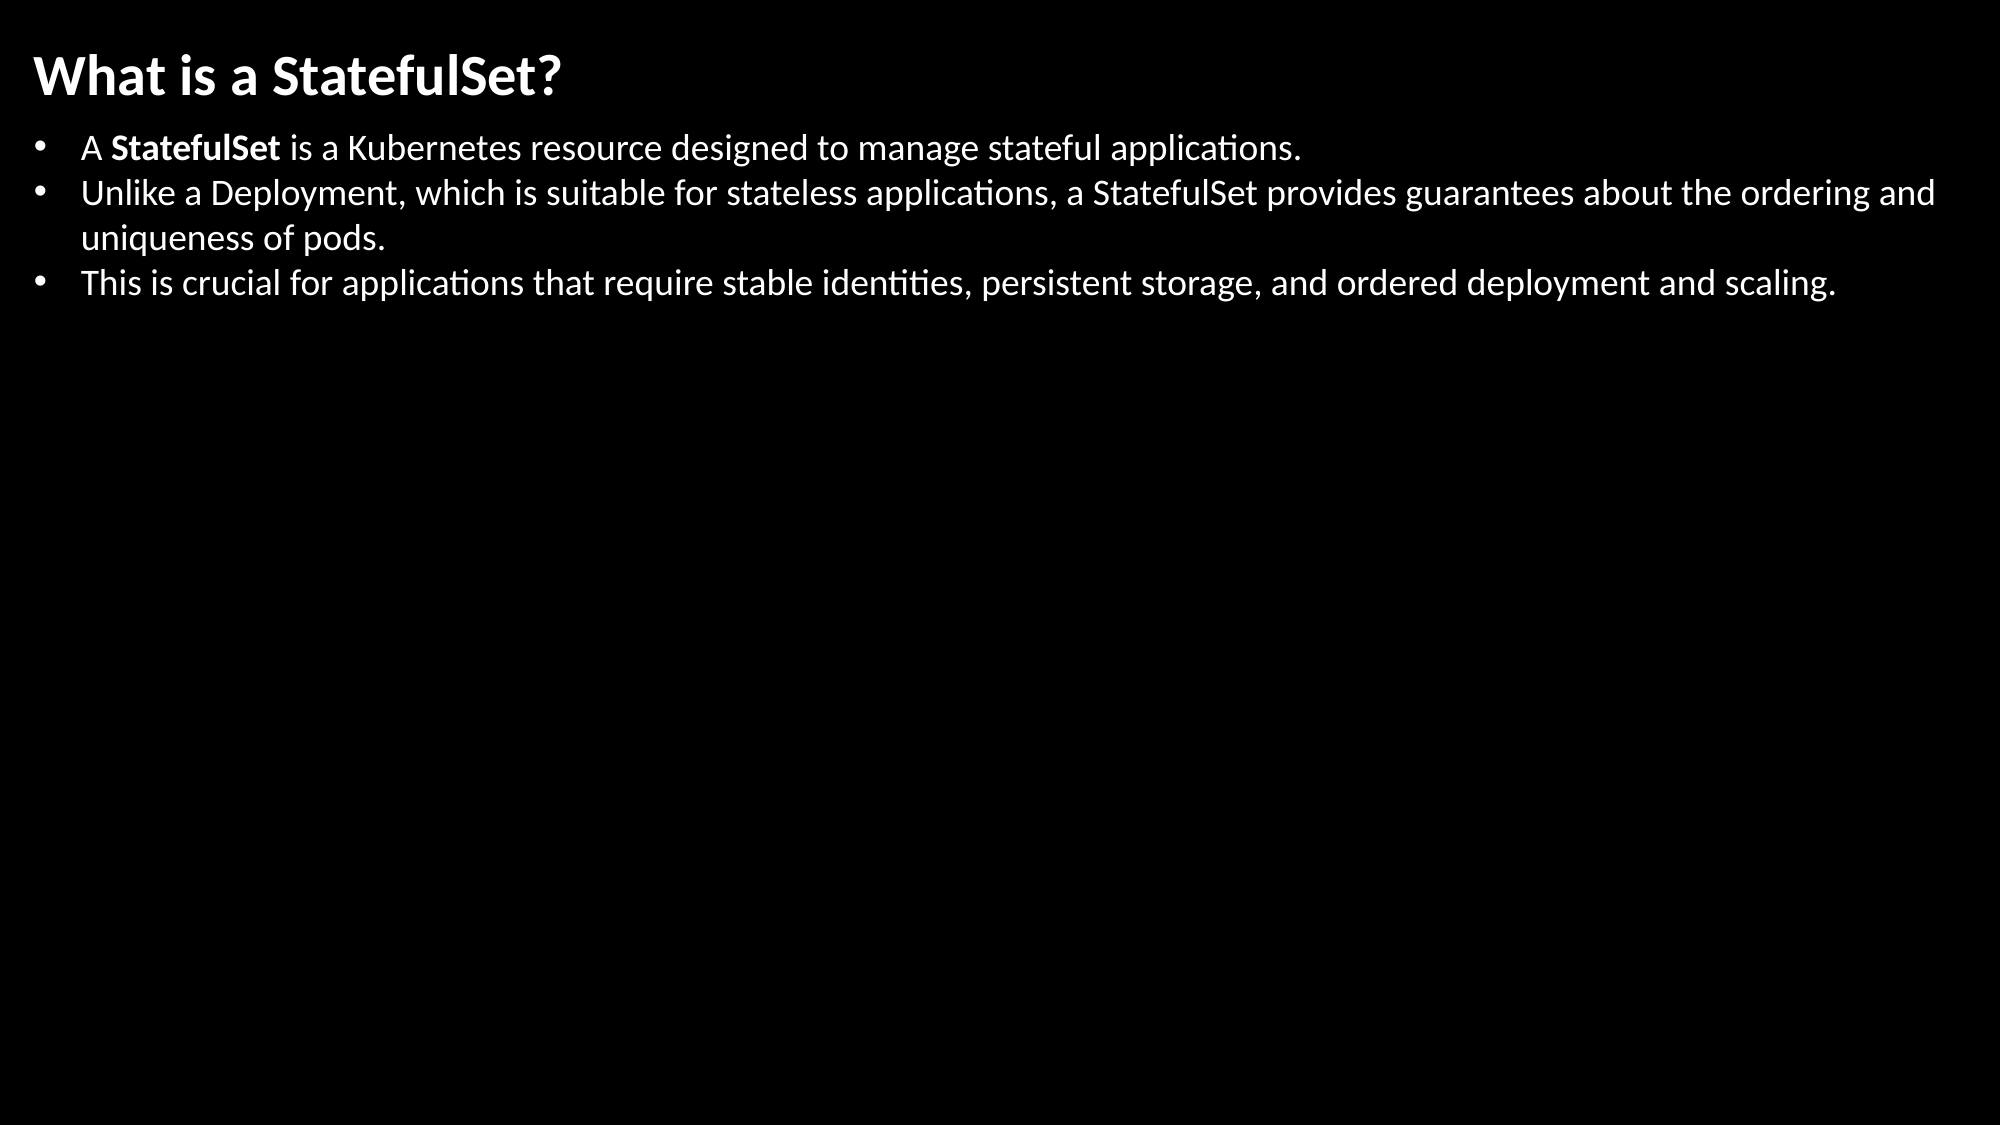

What is a StatefulSet?
A StatefulSet is a Kubernetes resource designed to manage stateful applications.
Unlike a Deployment, which is suitable for stateless applications, a StatefulSet provides guarantees about the ordering and uniqueness of pods.
This is crucial for applications that require stable identities, persistent storage, and ordered deployment and scaling.